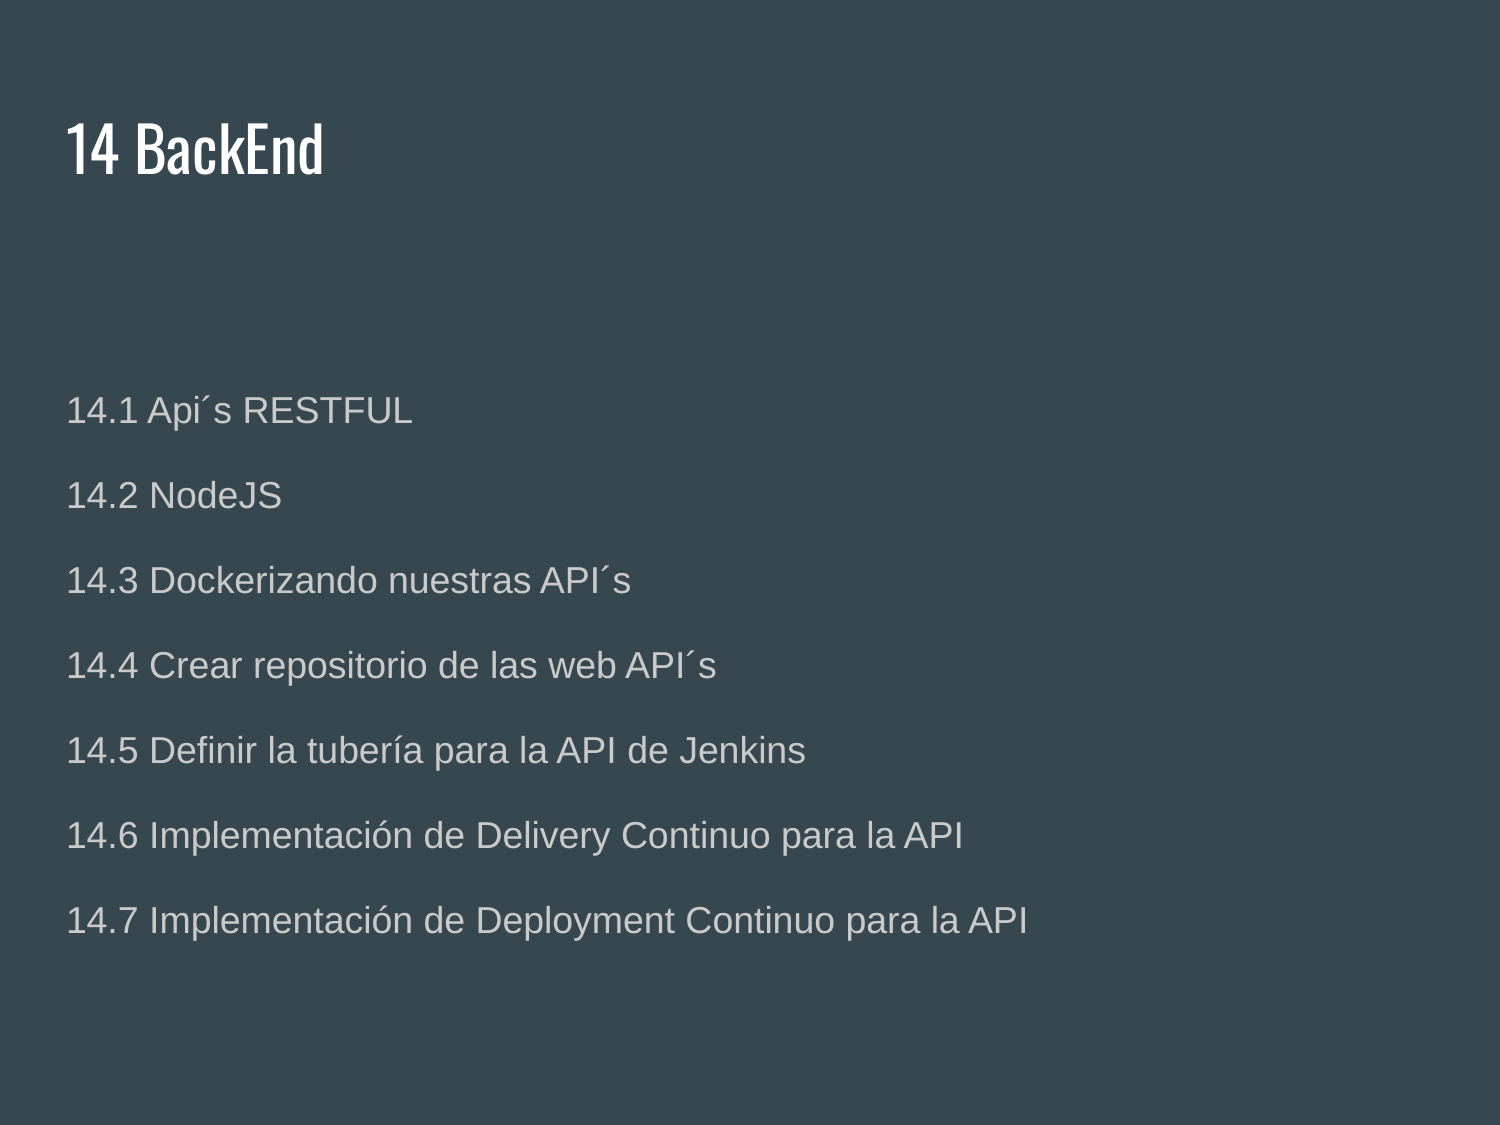

# 14 BackEnd

14.1 Api´s RESTFUL
14.2 NodeJS
14.3 Dockerizando nuestras API´s
14.4 Crear repositorio de las web API´s
14.5 Definir la tubería para la API de Jenkins
14.6 Implementación de Delivery Continuo para la API
14.7 Implementación de Deployment Continuo para la API